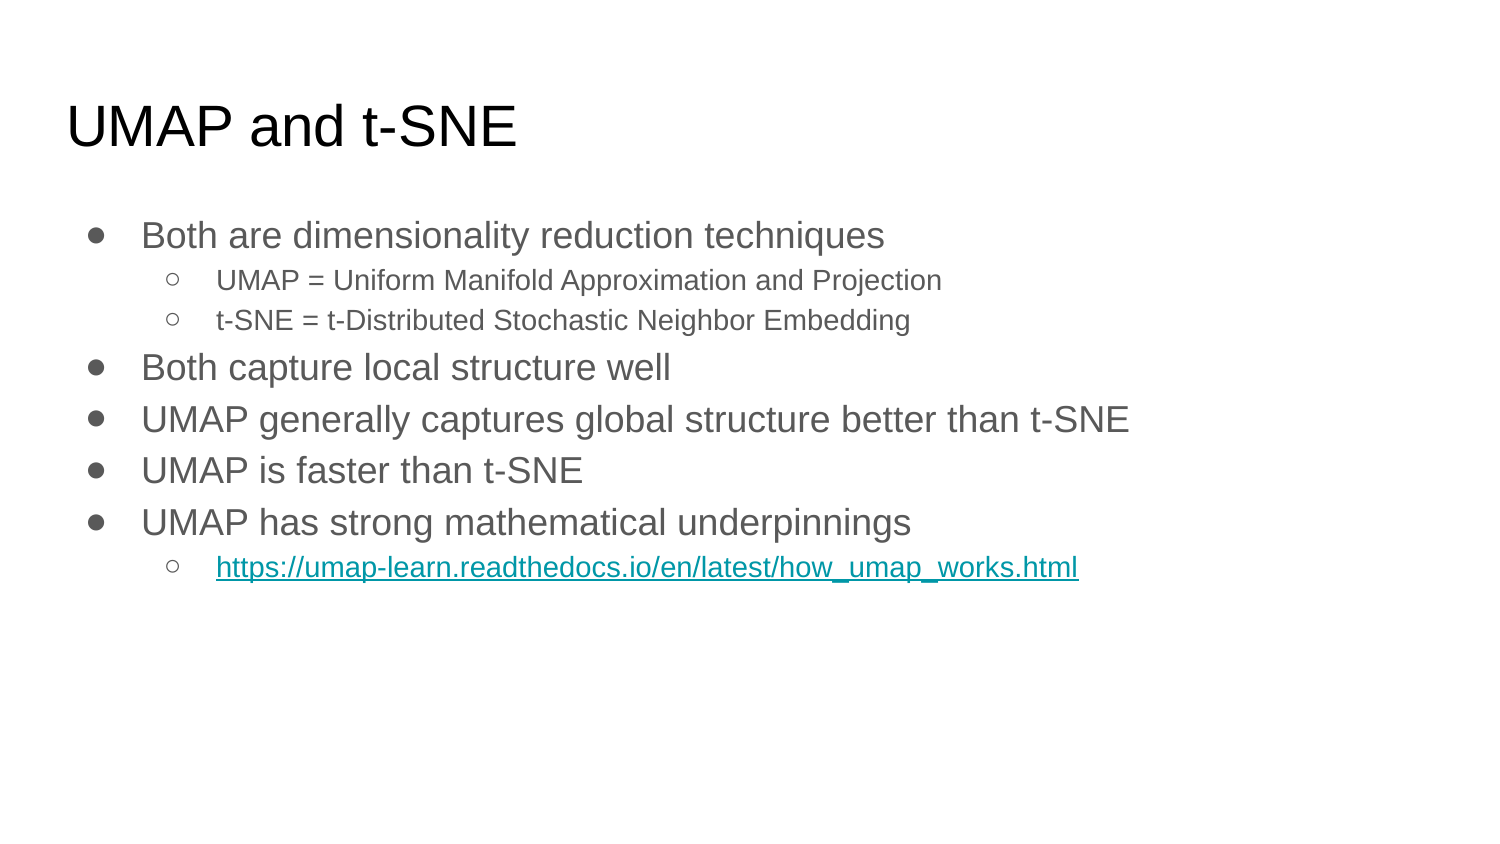

# UMAP and t-SNE
Both are dimensionality reduction techniques
UMAP = Uniform Manifold Approximation and Projection
t-SNE = t-Distributed Stochastic Neighbor Embedding
Both capture local structure well
UMAP generally captures global structure better than t-SNE
UMAP is faster than t-SNE
UMAP has strong mathematical underpinnings
https://umap-learn.readthedocs.io/en/latest/how_umap_works.html